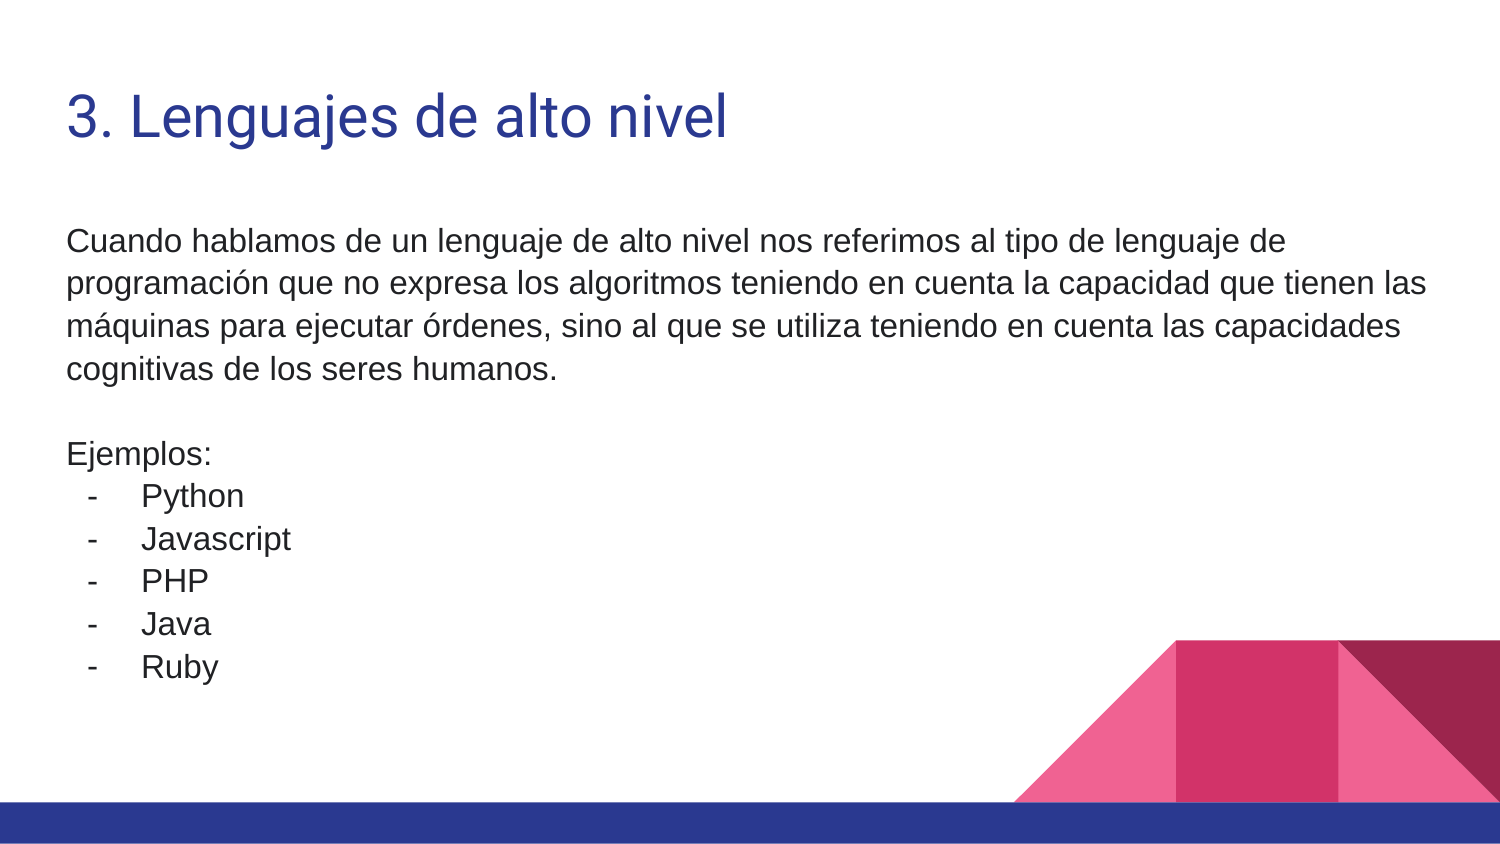

# 3. Lenguajes de alto nivel
Cuando hablamos de un lenguaje de alto nivel nos referimos al tipo de lenguaje de programación que no expresa los algoritmos teniendo en cuenta la capacidad que tienen las máquinas para ejecutar órdenes, sino al que se utiliza teniendo en cuenta las capacidades cognitivas de los seres humanos.

Ejemplos:
Python
Javascript
PHP
Java
Ruby